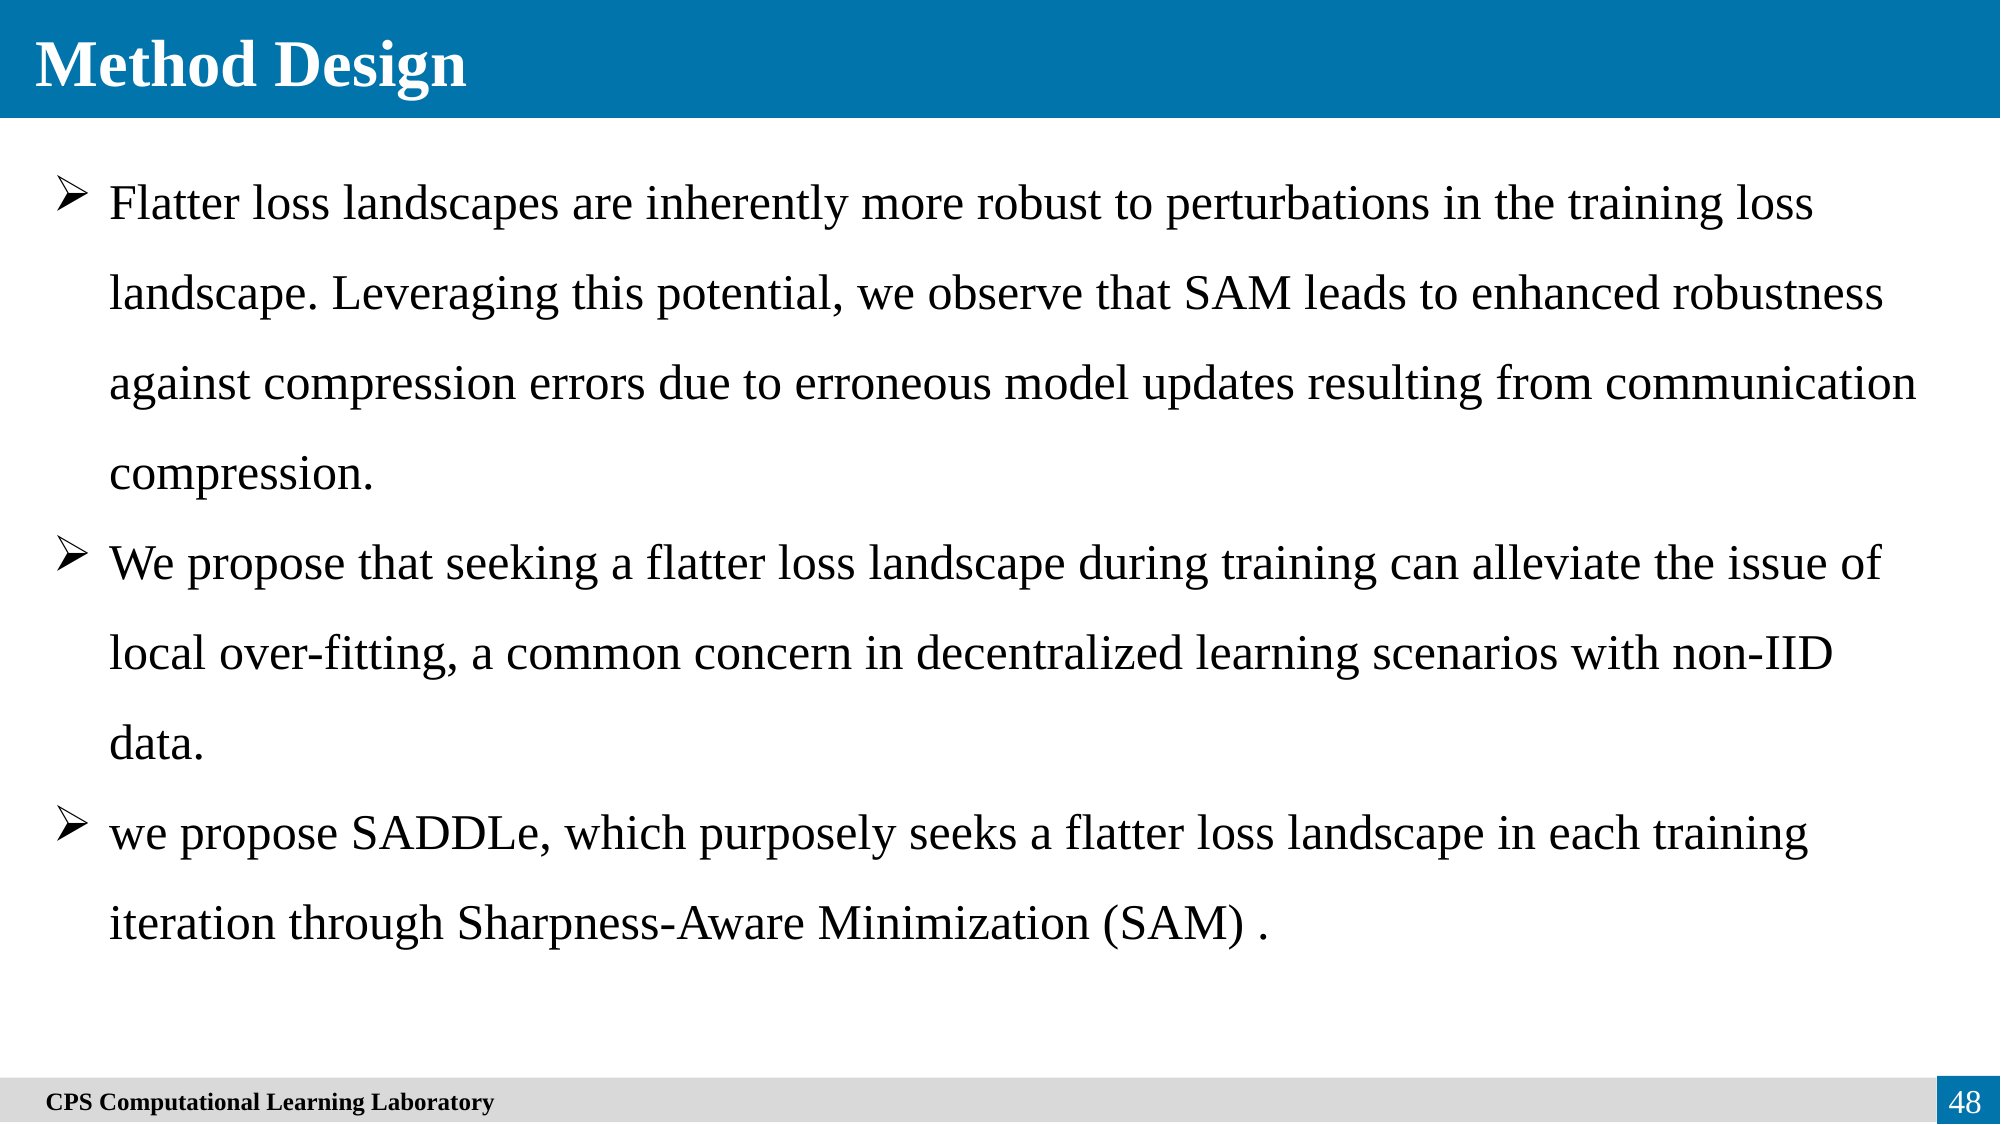

Method Design
Flatter loss landscapes are inherently more robust to perturbations in the training loss landscape. Leveraging this potential, we observe that SAM leads to enhanced robustness against compression errors due to erroneous model updates resulting from communication compression.
We propose that seeking a flatter loss landscape during training can alleviate the issue of local over-fitting, a common concern in decentralized learning scenarios with non-IID data.
we propose SADDLe, which purposely seeks a flatter loss landscape in each training iteration through Sharpness-Aware Minimization (SAM) .
48
48
　CPS Computational Learning Laboratory